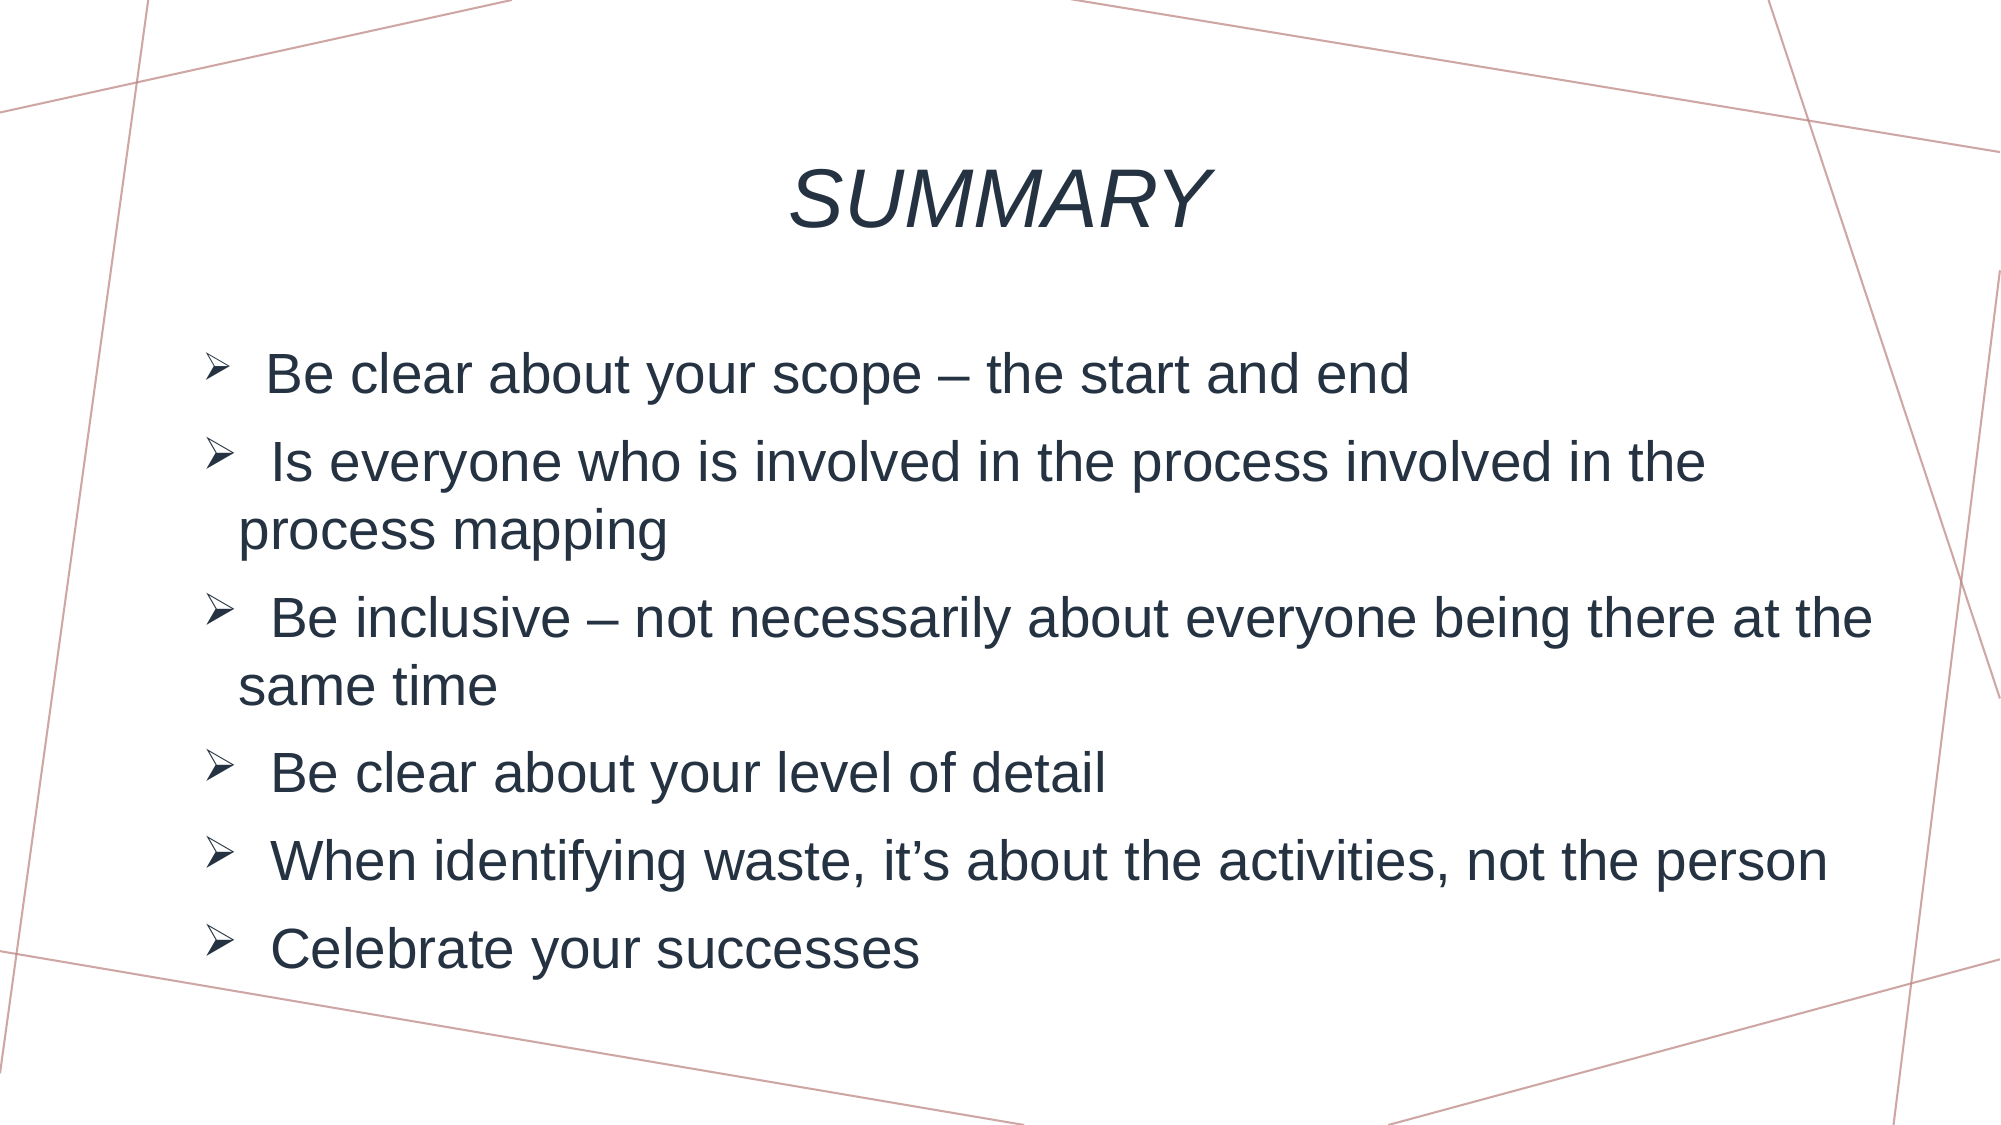

# summary
  Be clear about your scope – the start and end
  Is everyone who is involved in the process involved in the process mapping
  Be inclusive – not necessarily about everyone being there at the same time
  Be clear about your level of detail
  When identifying waste, it’s about the activities, not the person
  Celebrate your successes